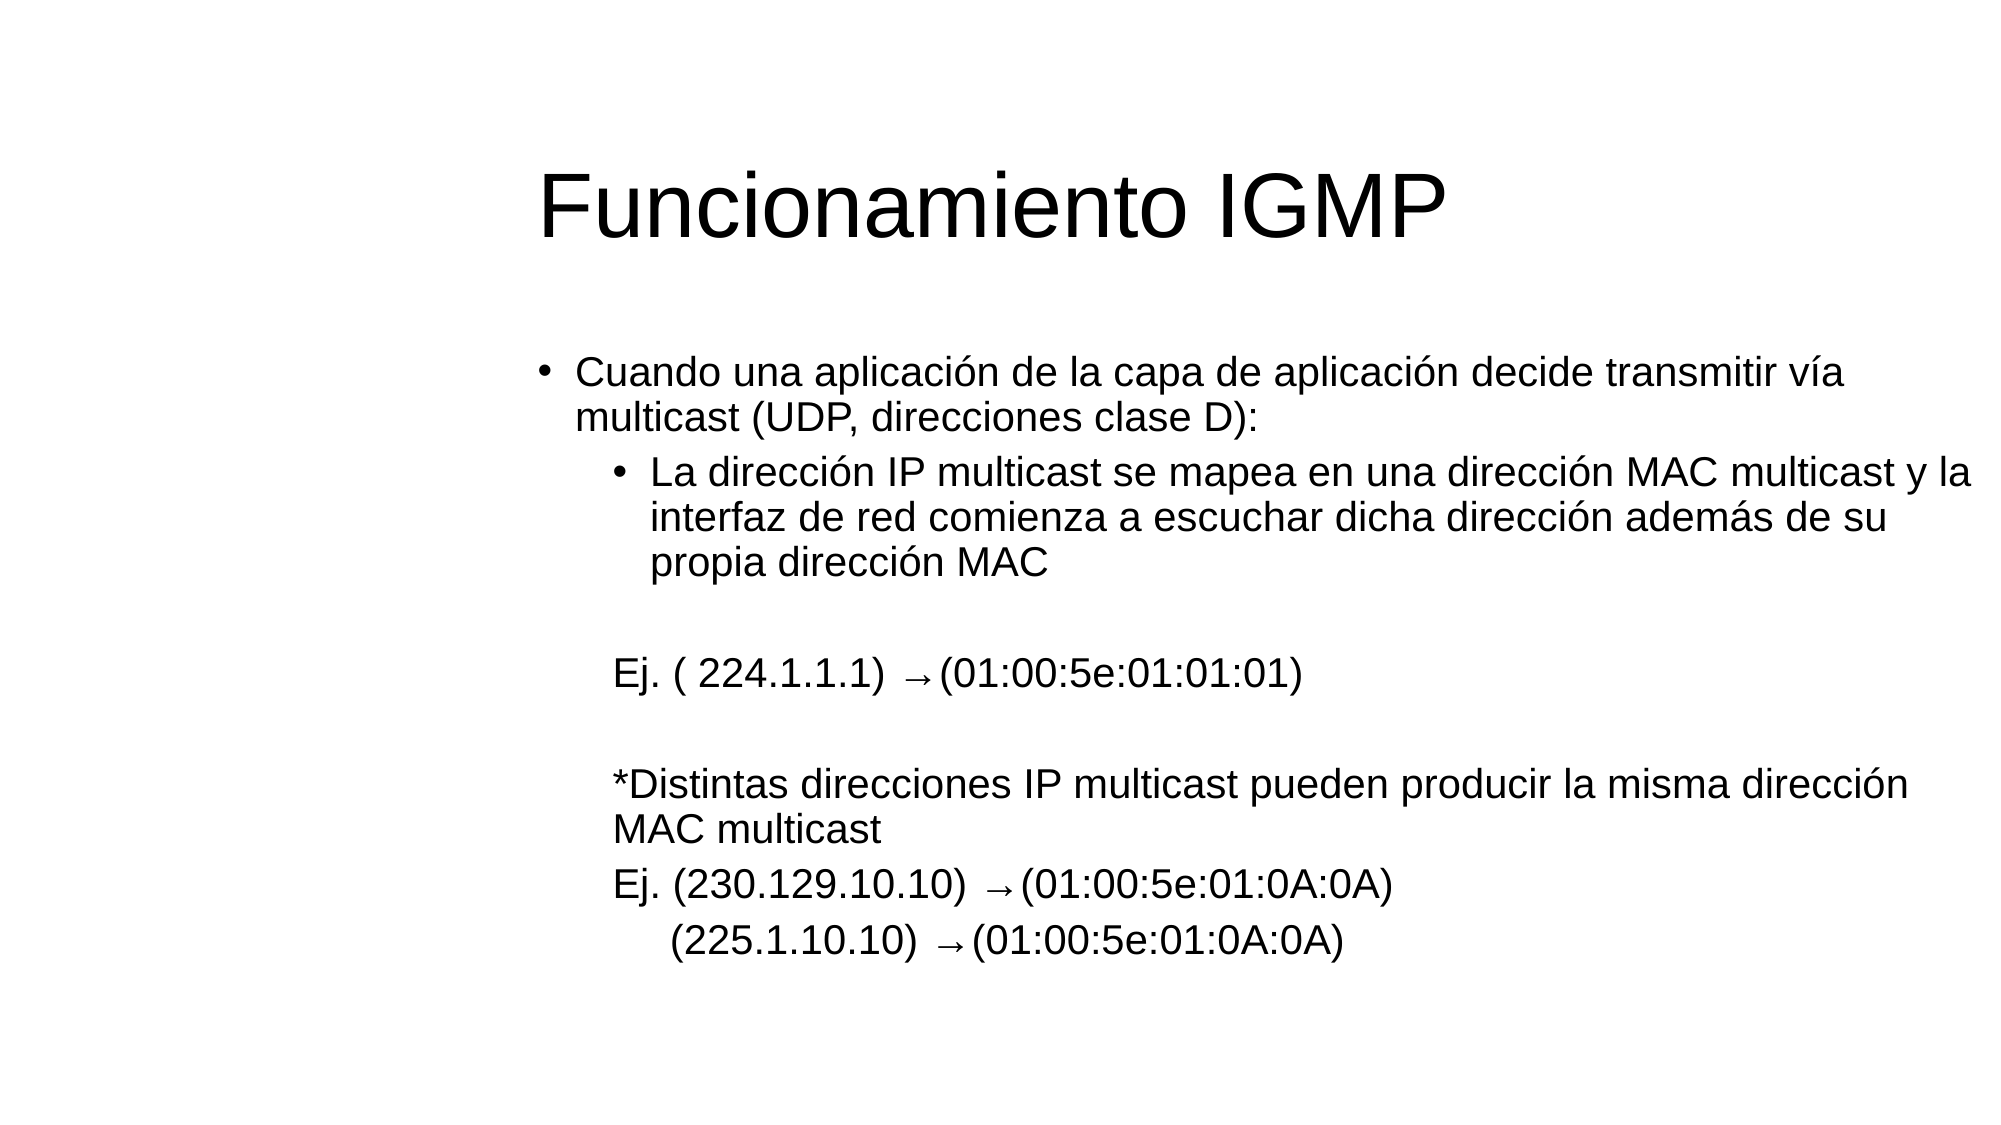

Funcionamiento IGMP
Cuando una aplicación de la capa de aplicación decide transmitir vía multicast (UDP, direcciones clase D):
La dirección IP multicast se mapea en una dirección MAC multicast y la interfaz de red comienza a escuchar dicha dirección además de su propia dirección MAC

Ej. ( 224.1.1.1) →(01:00:5e:01:01:01)

*Distintas direcciones IP multicast pueden producir la misma dirección MAC multicast
Ej. (230.129.10.10) →(01:00:5e:01:0A:0A)
     (225.1.10.10) →(01:00:5e:01:0A:0A)